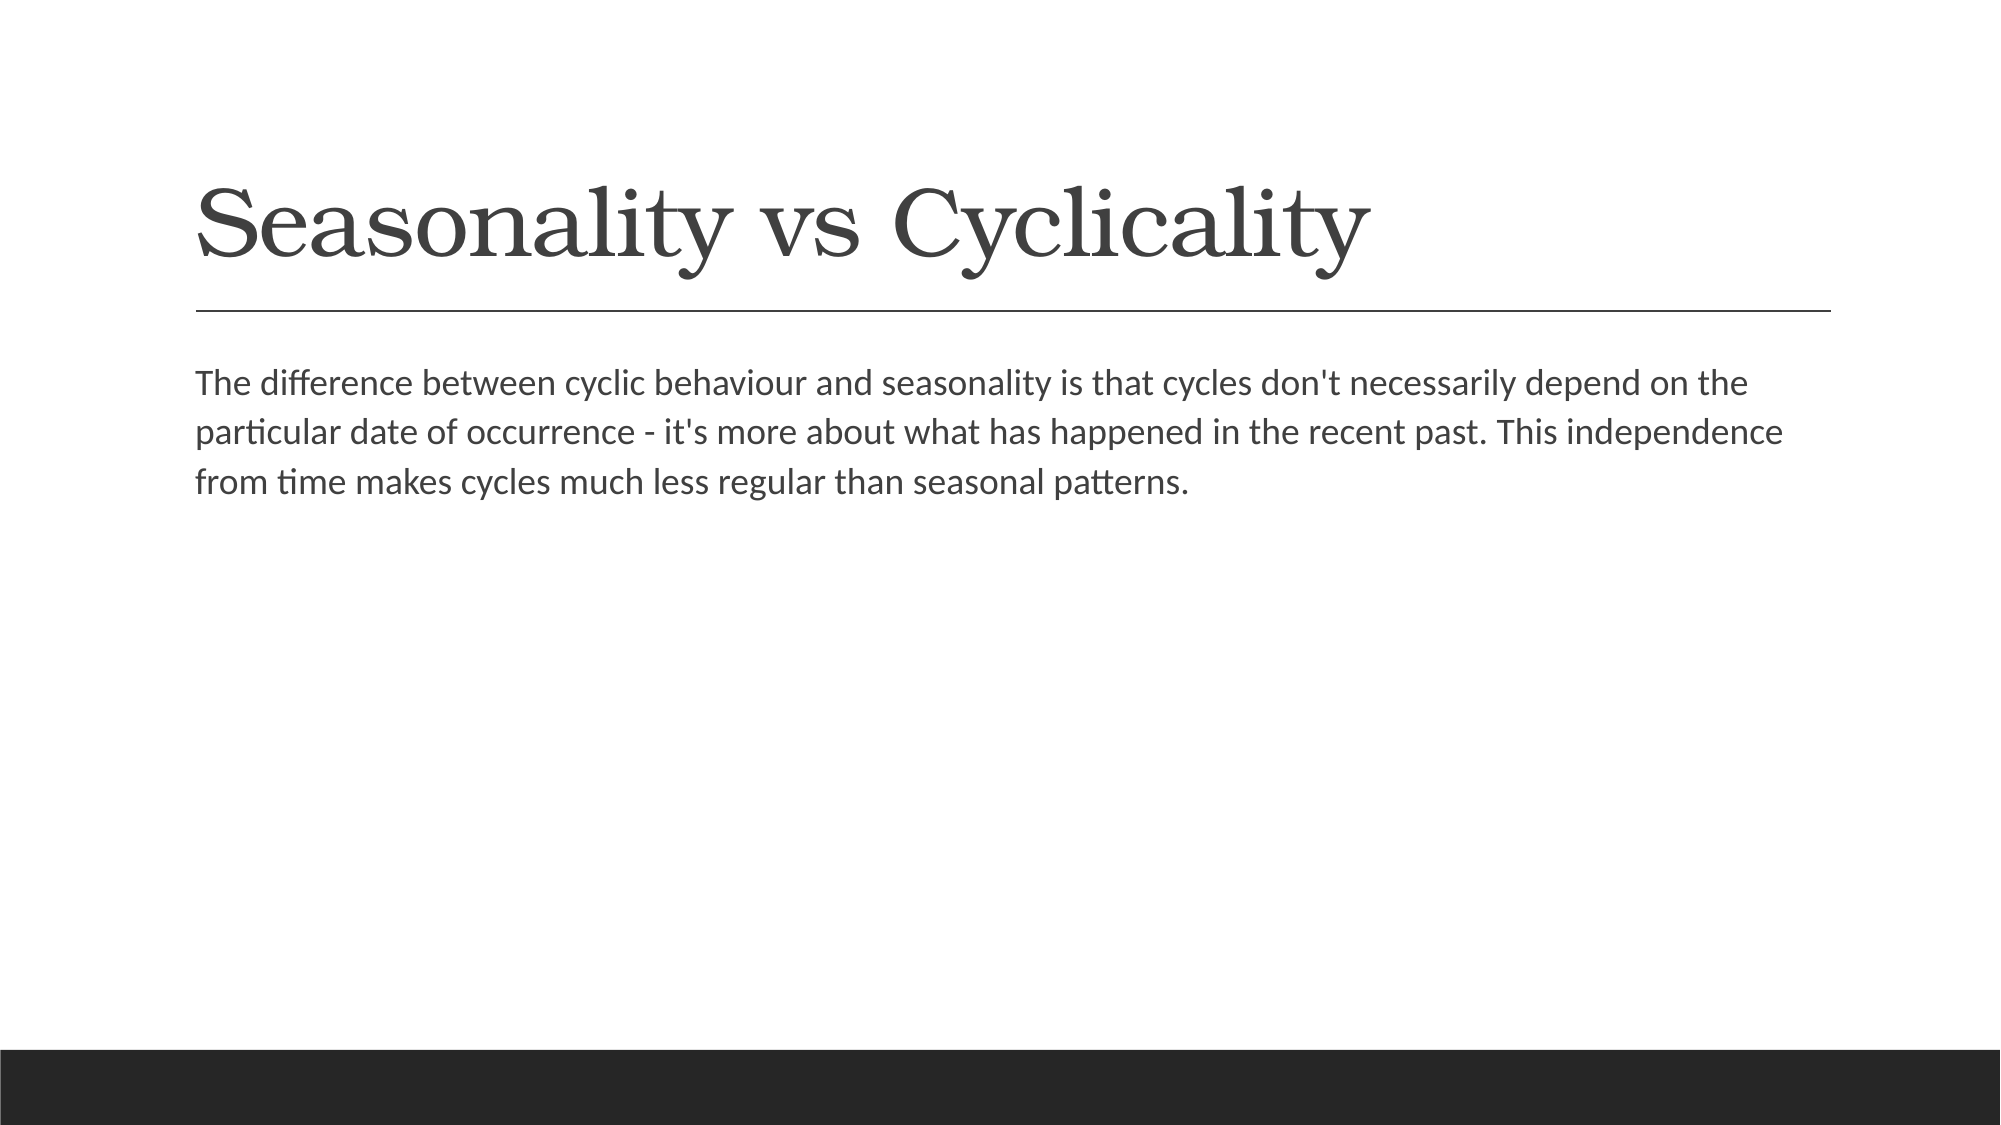

# Seasonality vs Cyclicality
The difference between cyclic behaviour and seasonality is that cycles don't necessarily depend on the particular date of occurrence - it's more about what has happened in the recent past. This independence from time makes cycles much less regular than seasonal patterns.